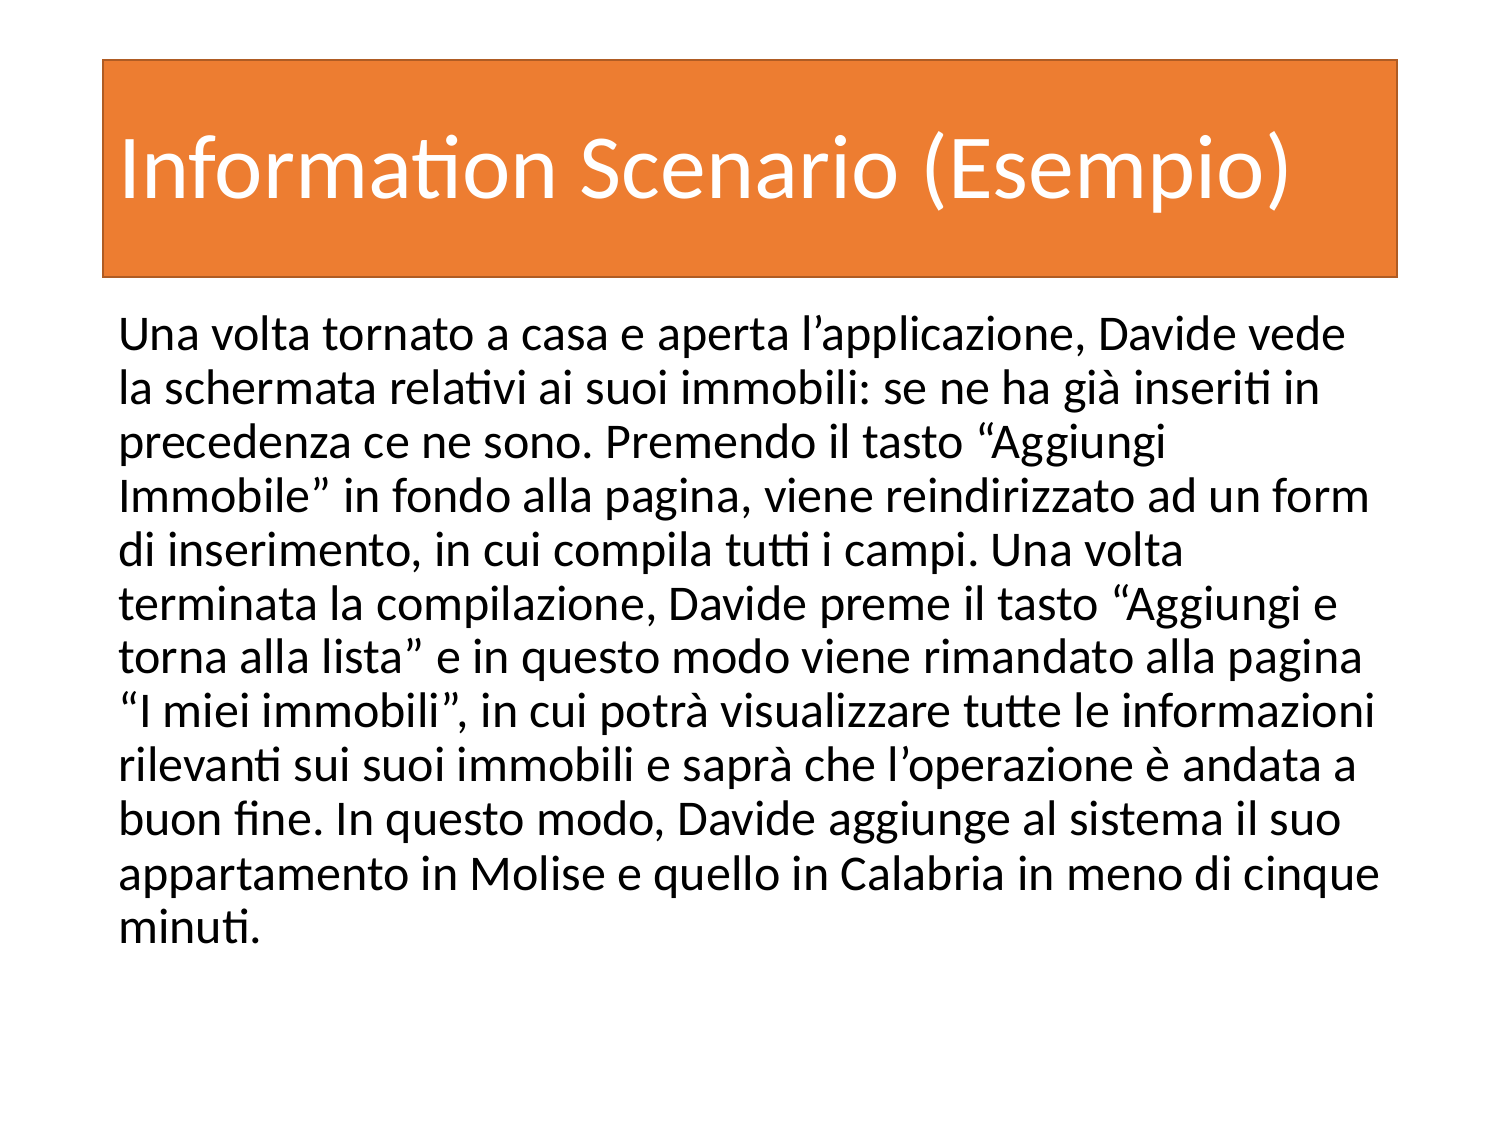

# Information Scenario (Esempio)
Una volta tornato a casa e aperta l’applicazione, Davide vede la schermata relativi ai suoi immobili: se ne ha già inseriti in precedenza ce ne sono. Premendo il tasto “Aggiungi Immobile” in fondo alla pagina, viene reindirizzato ad un form di inserimento, in cui compila tutti i campi. Una volta terminata la compilazione, Davide preme il tasto “Aggiungi e torna alla lista” e in questo modo viene rimandato alla pagina “I miei immobili”, in cui potrà visualizzare tutte le informazioni rilevanti sui suoi immobili e saprà che l’operazione è andata a buon fine. In questo modo, Davide aggiunge al sistema il suo appartamento in Molise e quello in Calabria in meno di cinque minuti.